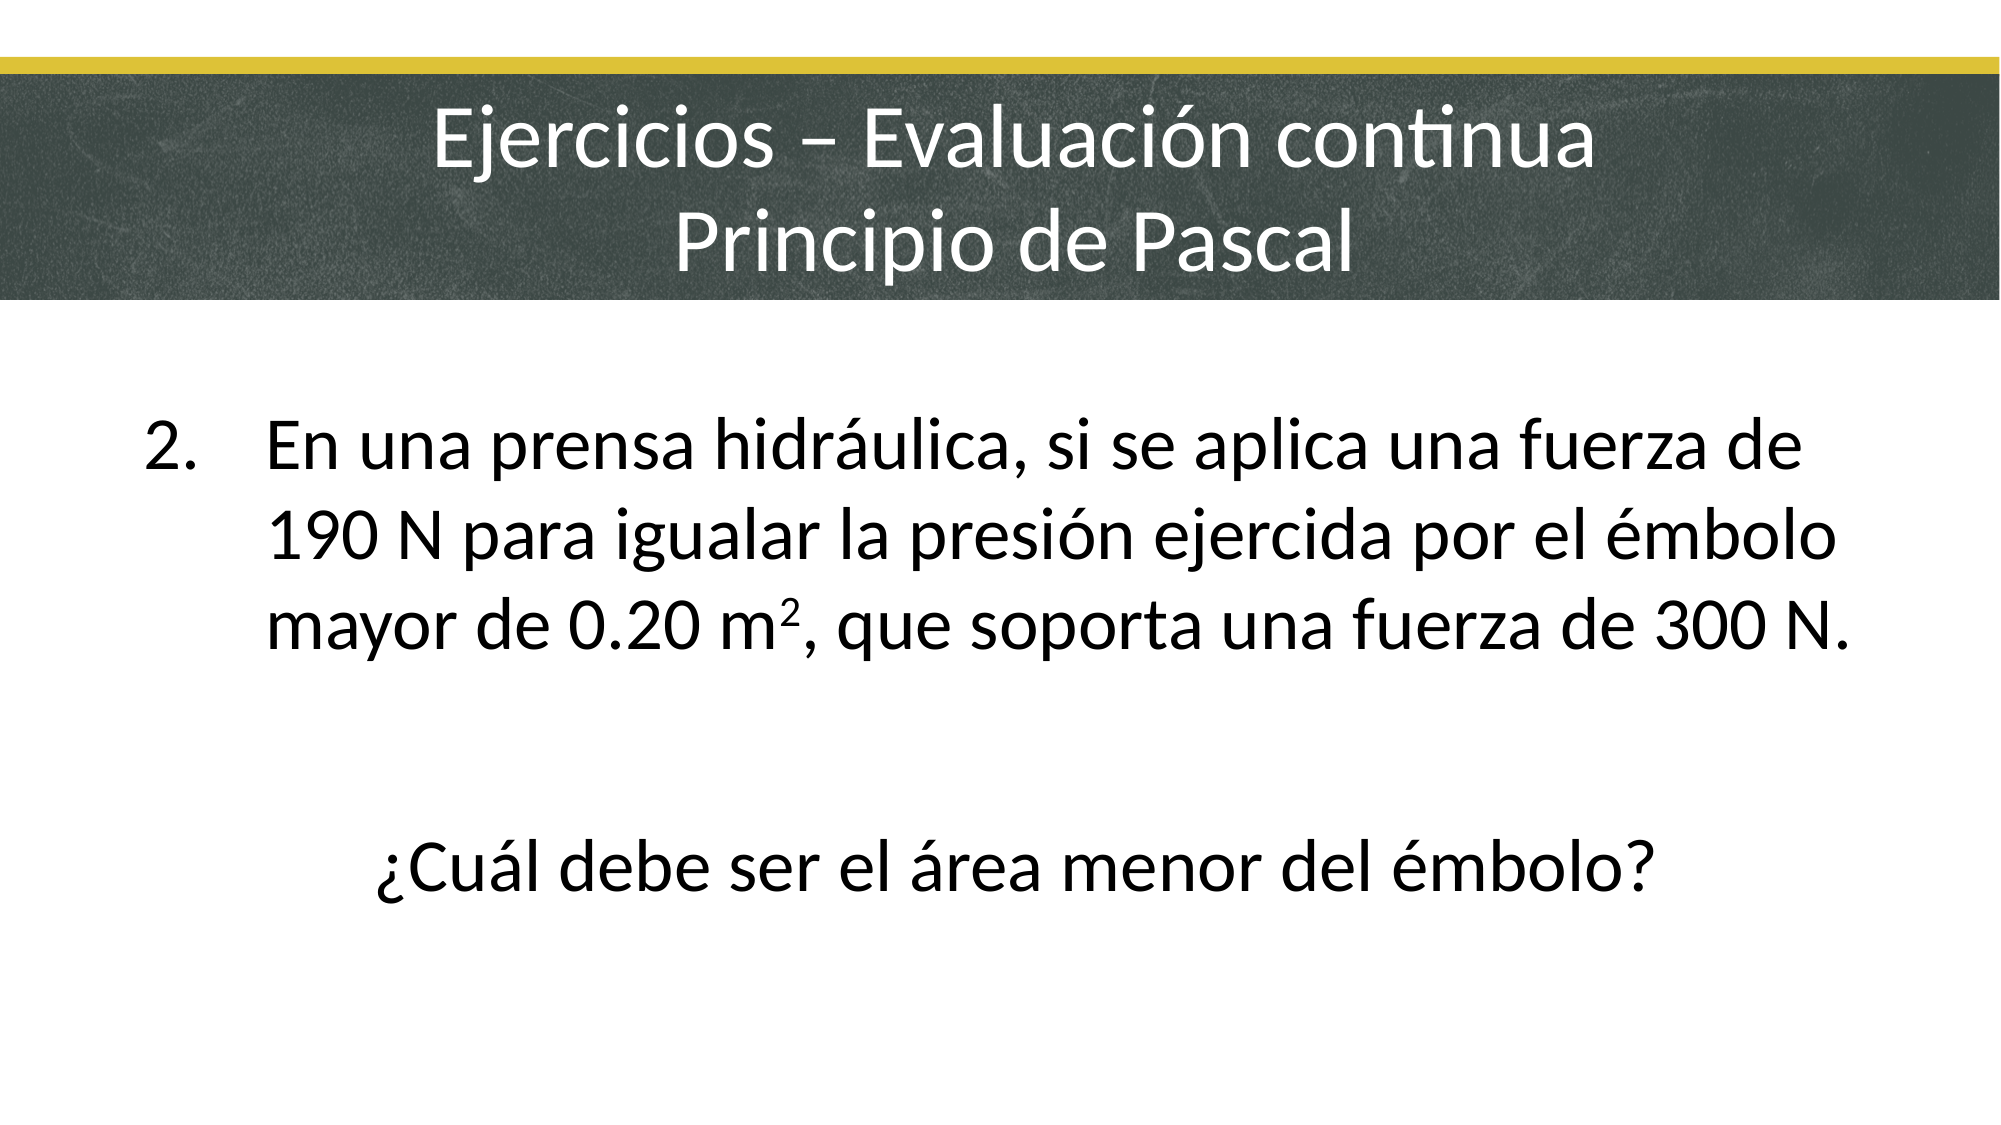

# Ejercicios – Evaluación continua Principio de Pascal
En una prensa hidráulica, si se aplica una fuerza de 190 N para igualar la presión ejercida por el émbolo mayor de 0.20 m2, que soporta una fuerza de 300 N.

¿Cuál debe ser el área menor del émbolo?